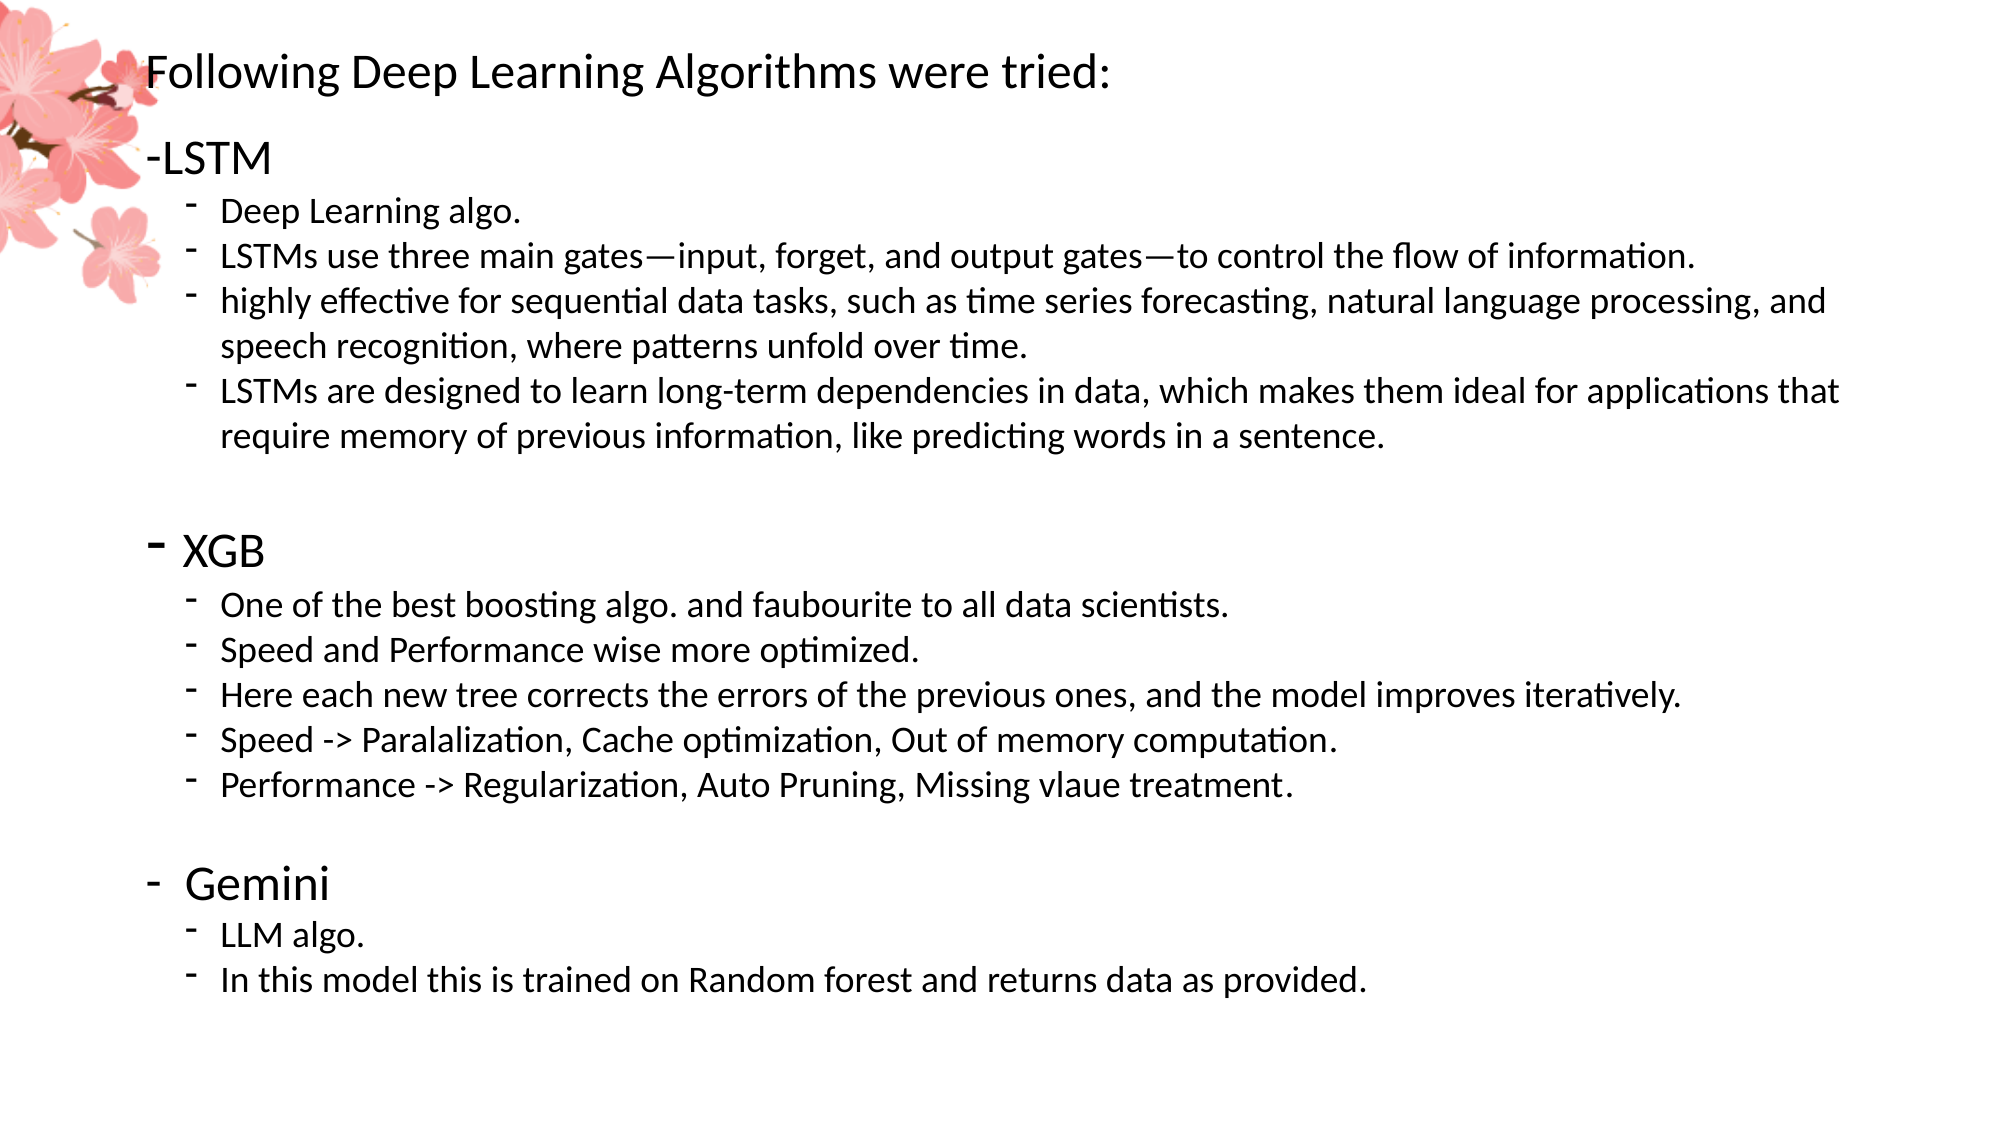

Following Deep Learning Algorithms were tried:
LSTM
Deep Learning algo.
LSTMs use three main gates—input, forget, and output gates—to control the flow of information.
highly effective for sequential data tasks, such as time series forecasting, natural language processing, and speech recognition, where patterns unfold over time.
LSTMs are designed to learn long-term dependencies in data, which makes them ideal for applications that require memory of previous information, like predicting words in a sentence.

 XGB
One of the best boosting algo. and faubourite to all data scientists.
Speed and Performance wise more optimized.
Here each new tree corrects the errors of the previous ones, and the model improves iteratively.
Speed -> Paralalization, Cache optimization, Out of memory computation.
Performance -> Regularization, Auto Pruning, Missing vlaue treatment.

  Gemini
LLM algo.
In this model this is trained on Random forest and returns data as provided.